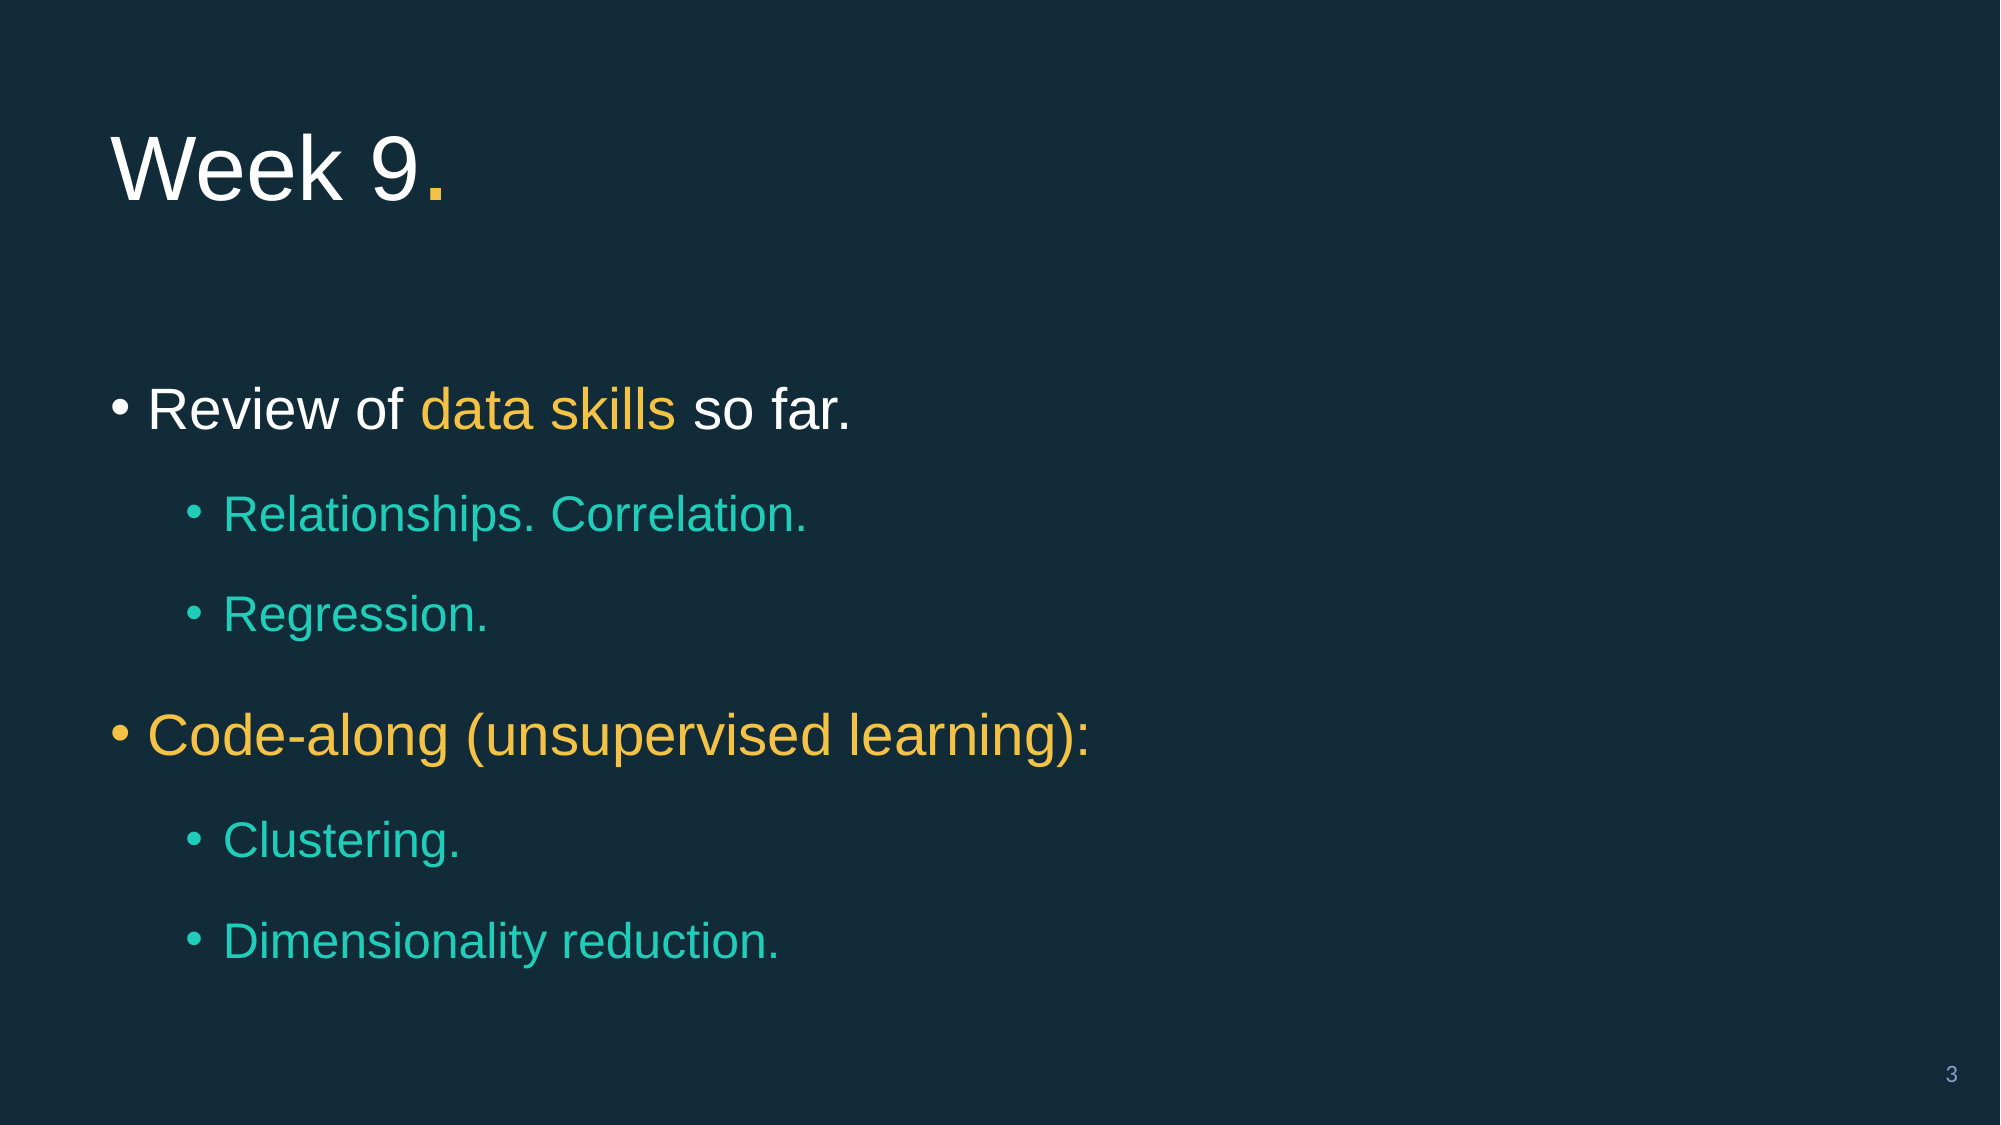

# Week 9.
Review of data skills so far.
Relationships. Correlation.
Regression.
Code-along (unsupervised learning):
Clustering.
Dimensionality reduction.
3